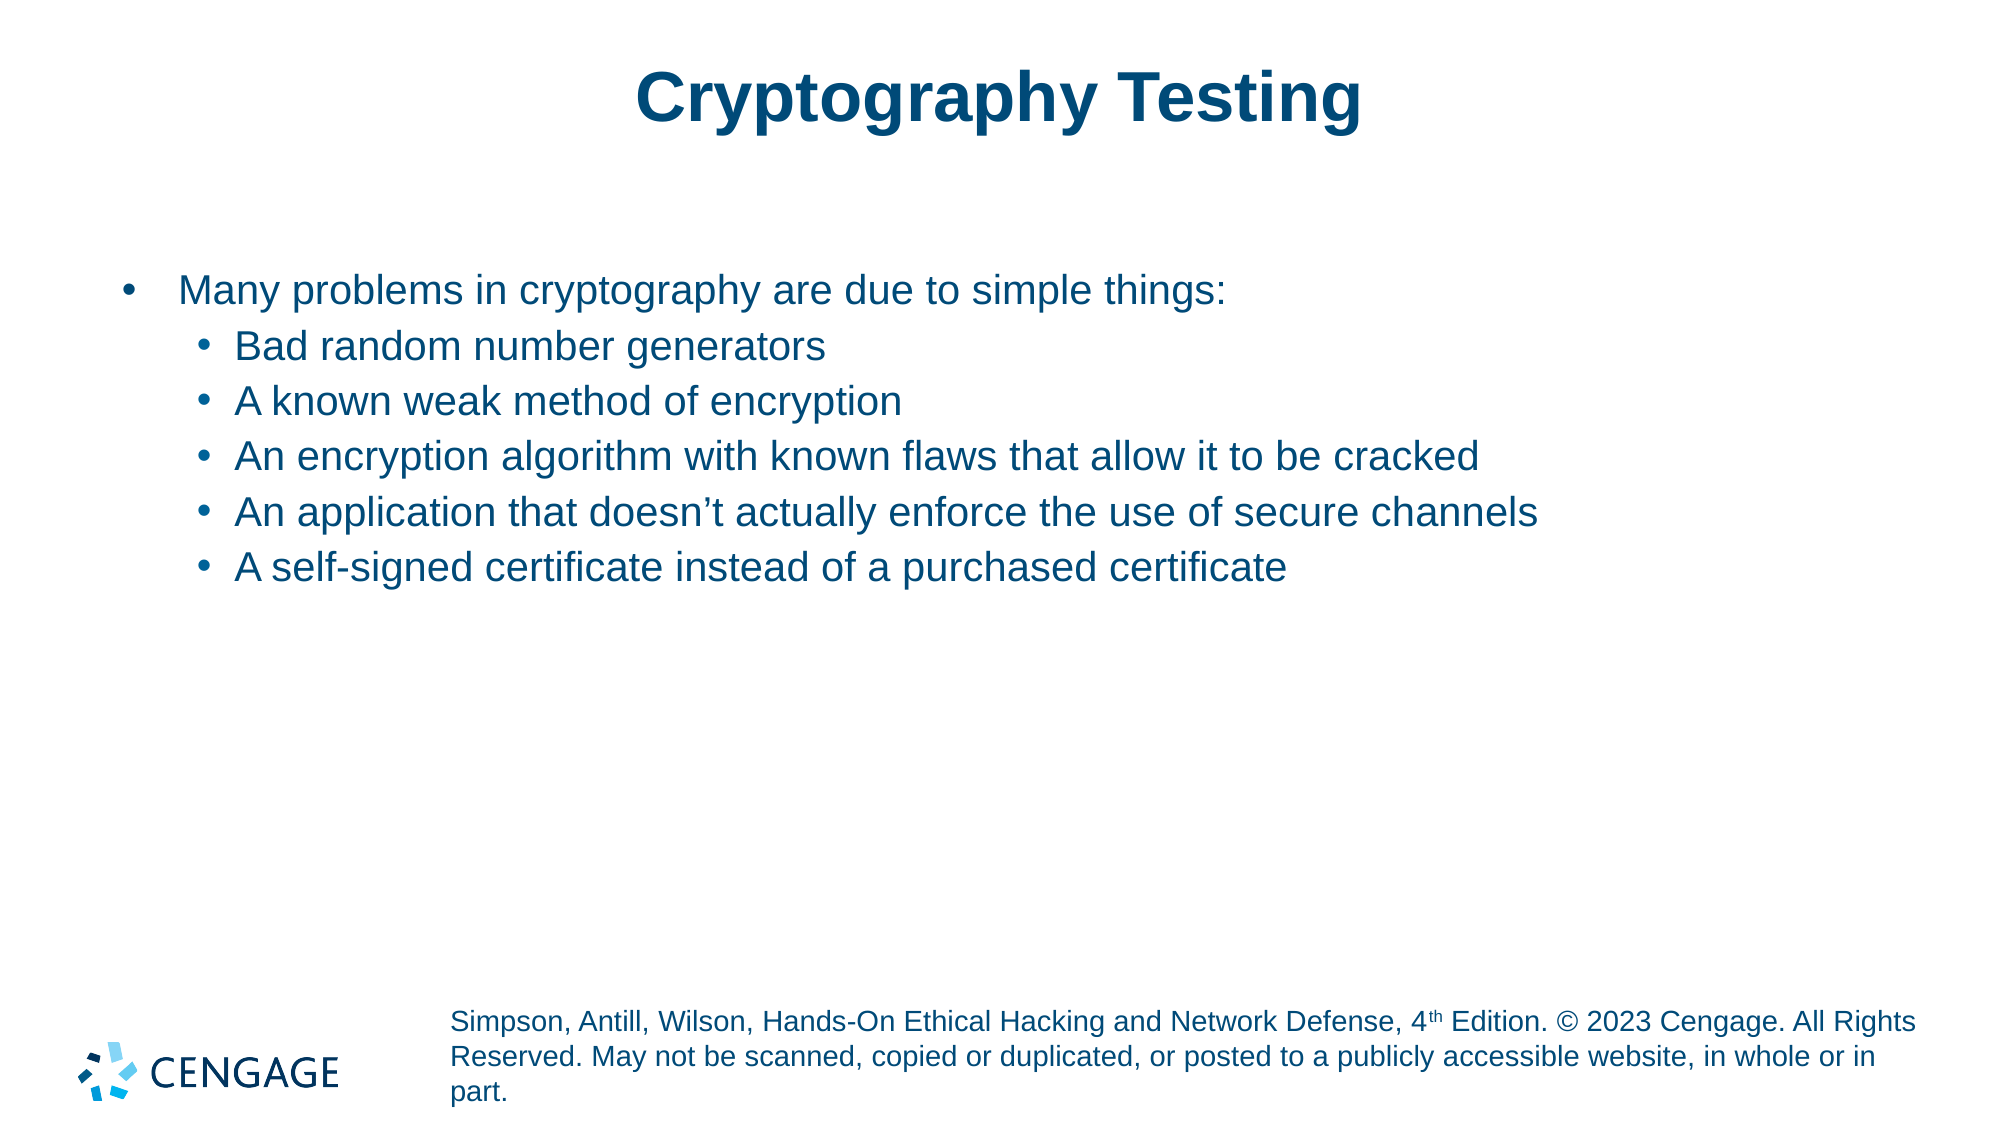

# Cryptography Testing
Many problems in cryptography are due to simple things:
Bad random number generators
A known weak method of encryption
An encryption algorithm with known flaws that allow it to be cracked
An application that doesn’t actually enforce the use of secure channels
A self-signed certificate instead of a purchased certificate